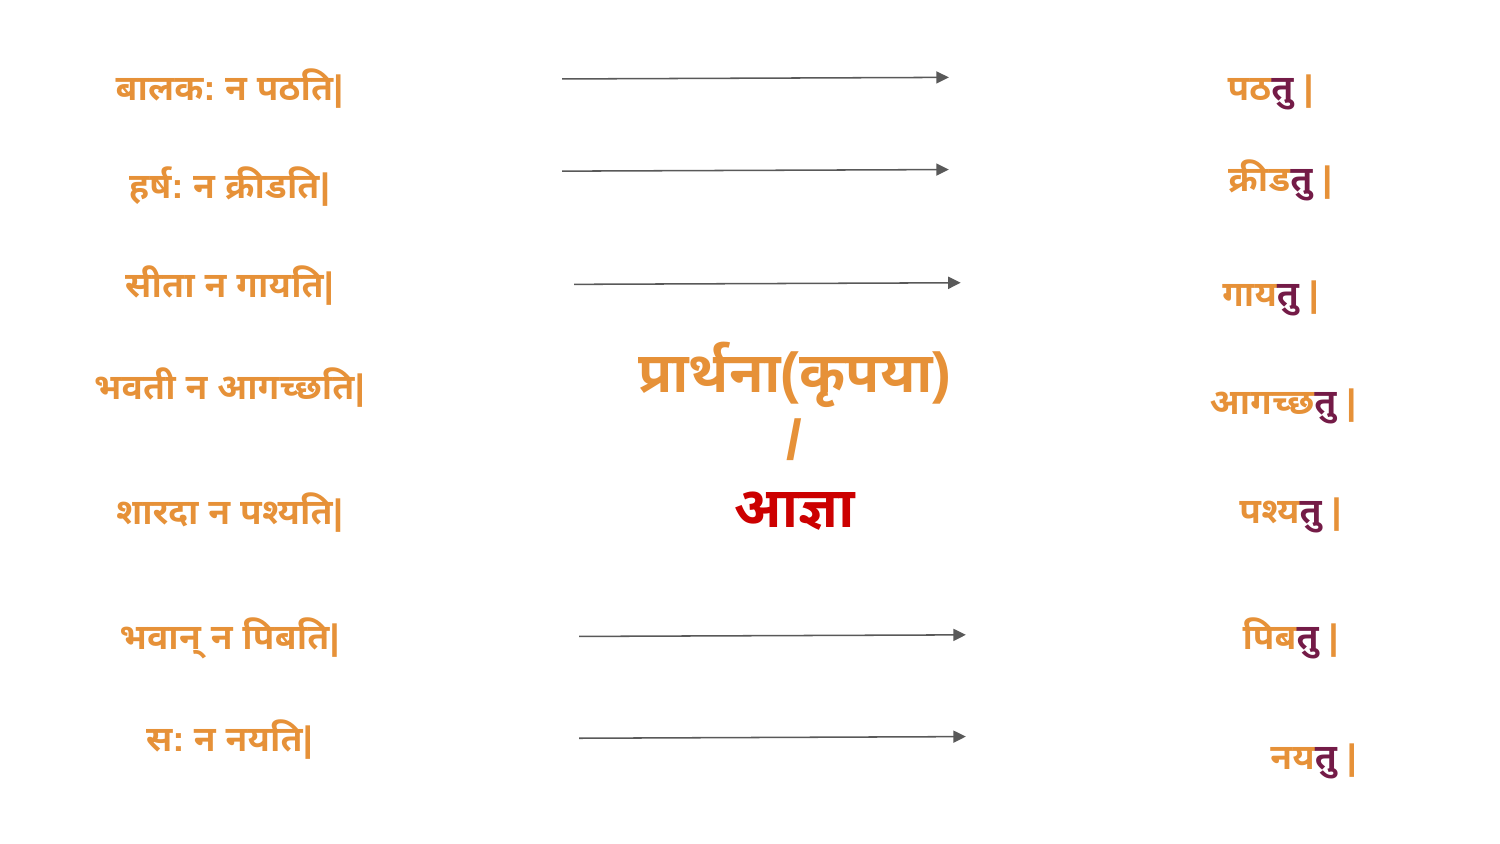

बालक: न पठति|
पठतु |
क्रीडतु |
हर्ष: न क्रीडति|
सीता न गायति|
गायतु |
प्रार्थना(कृपया)
/
आज्ञा
भवती न आगच्छति|
आगच्छतु |
पश्यतु |
शारदा न पश्यति|
भवान् न पिबति|
पिबतु |
स: न नयति|
नयतु |